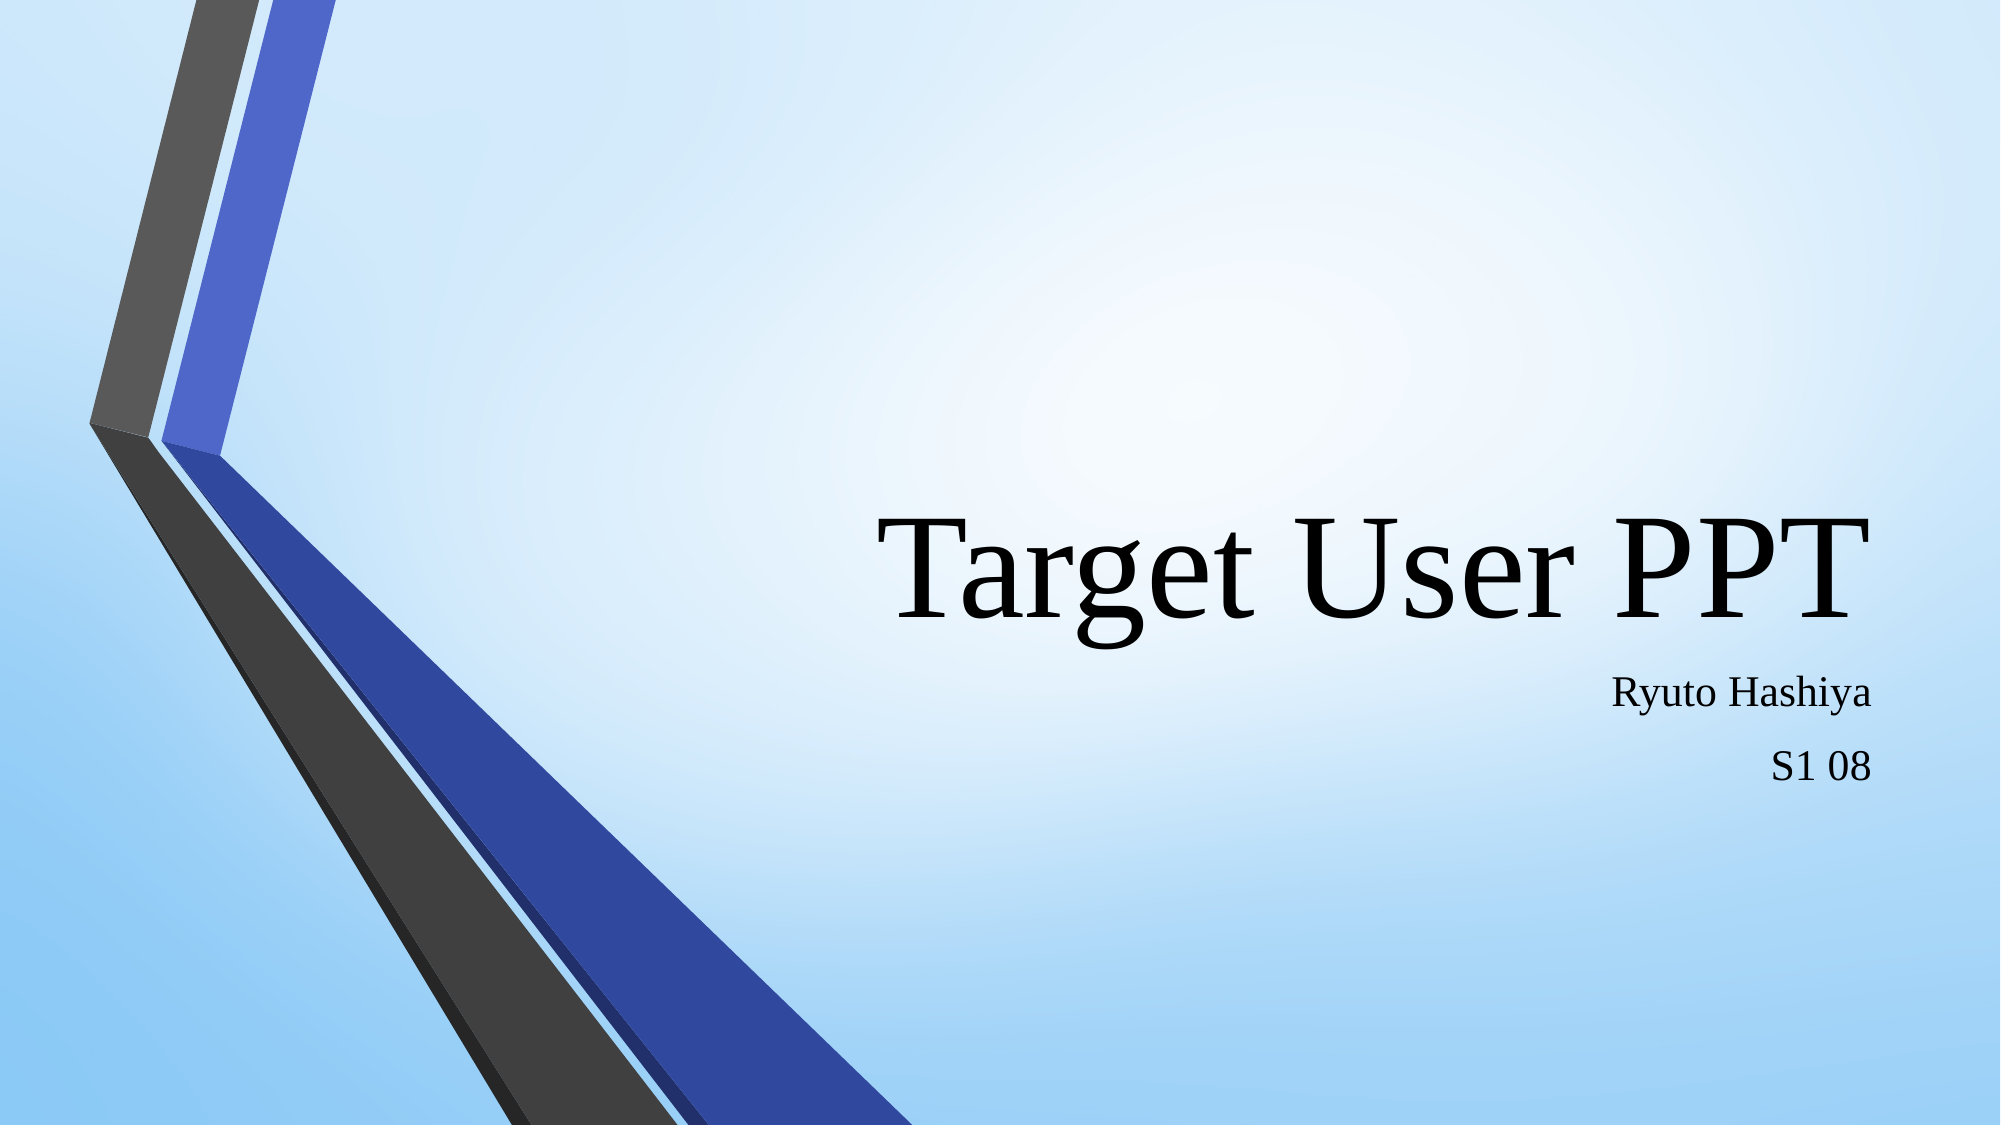

# Target User PPT
Ryuto Hashiya
S1 08